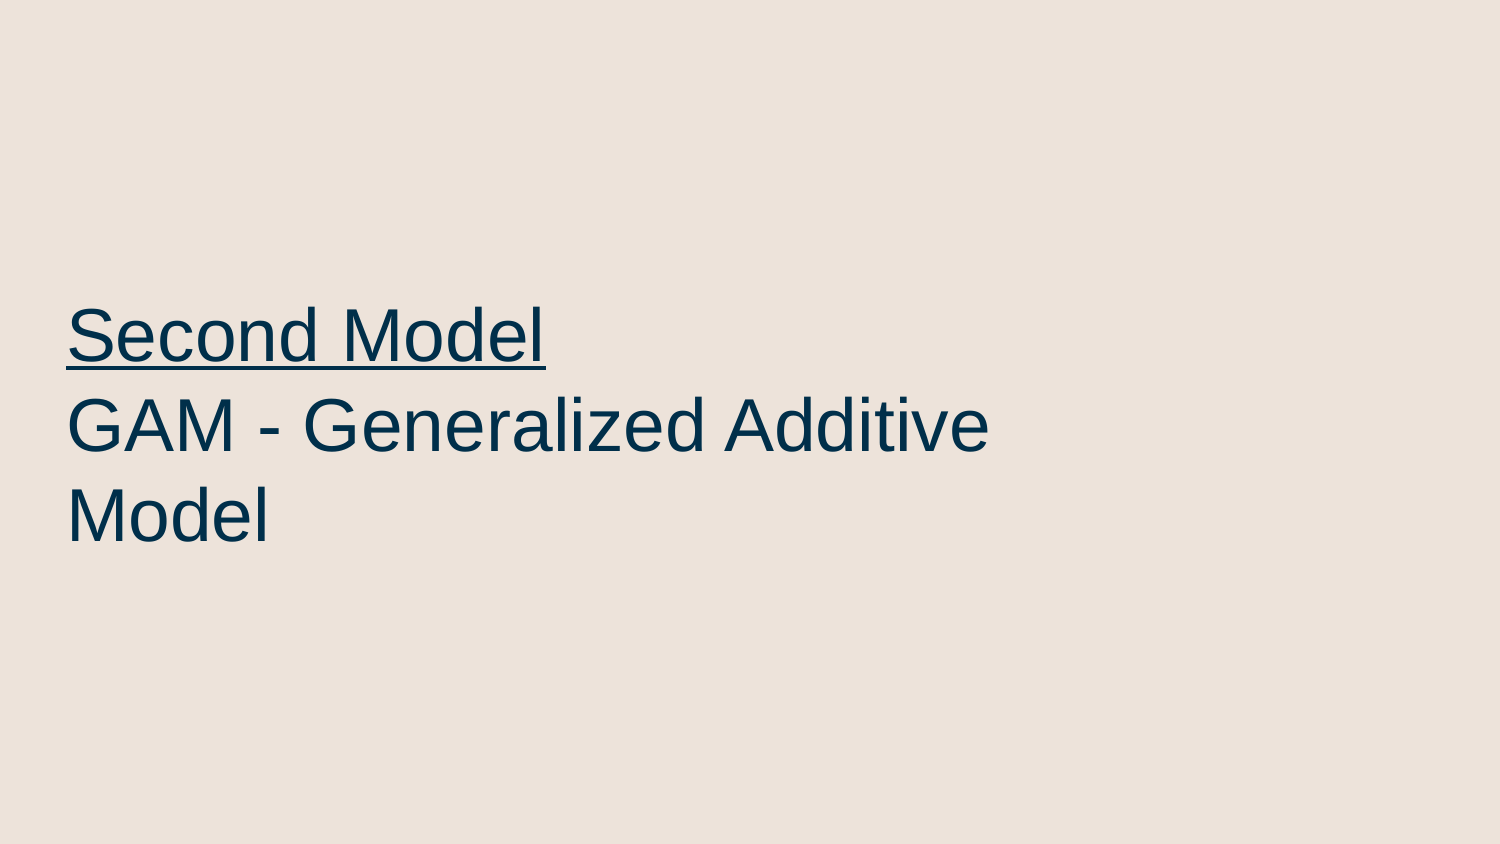

# Second Model
GAM - Generalized Additive Model